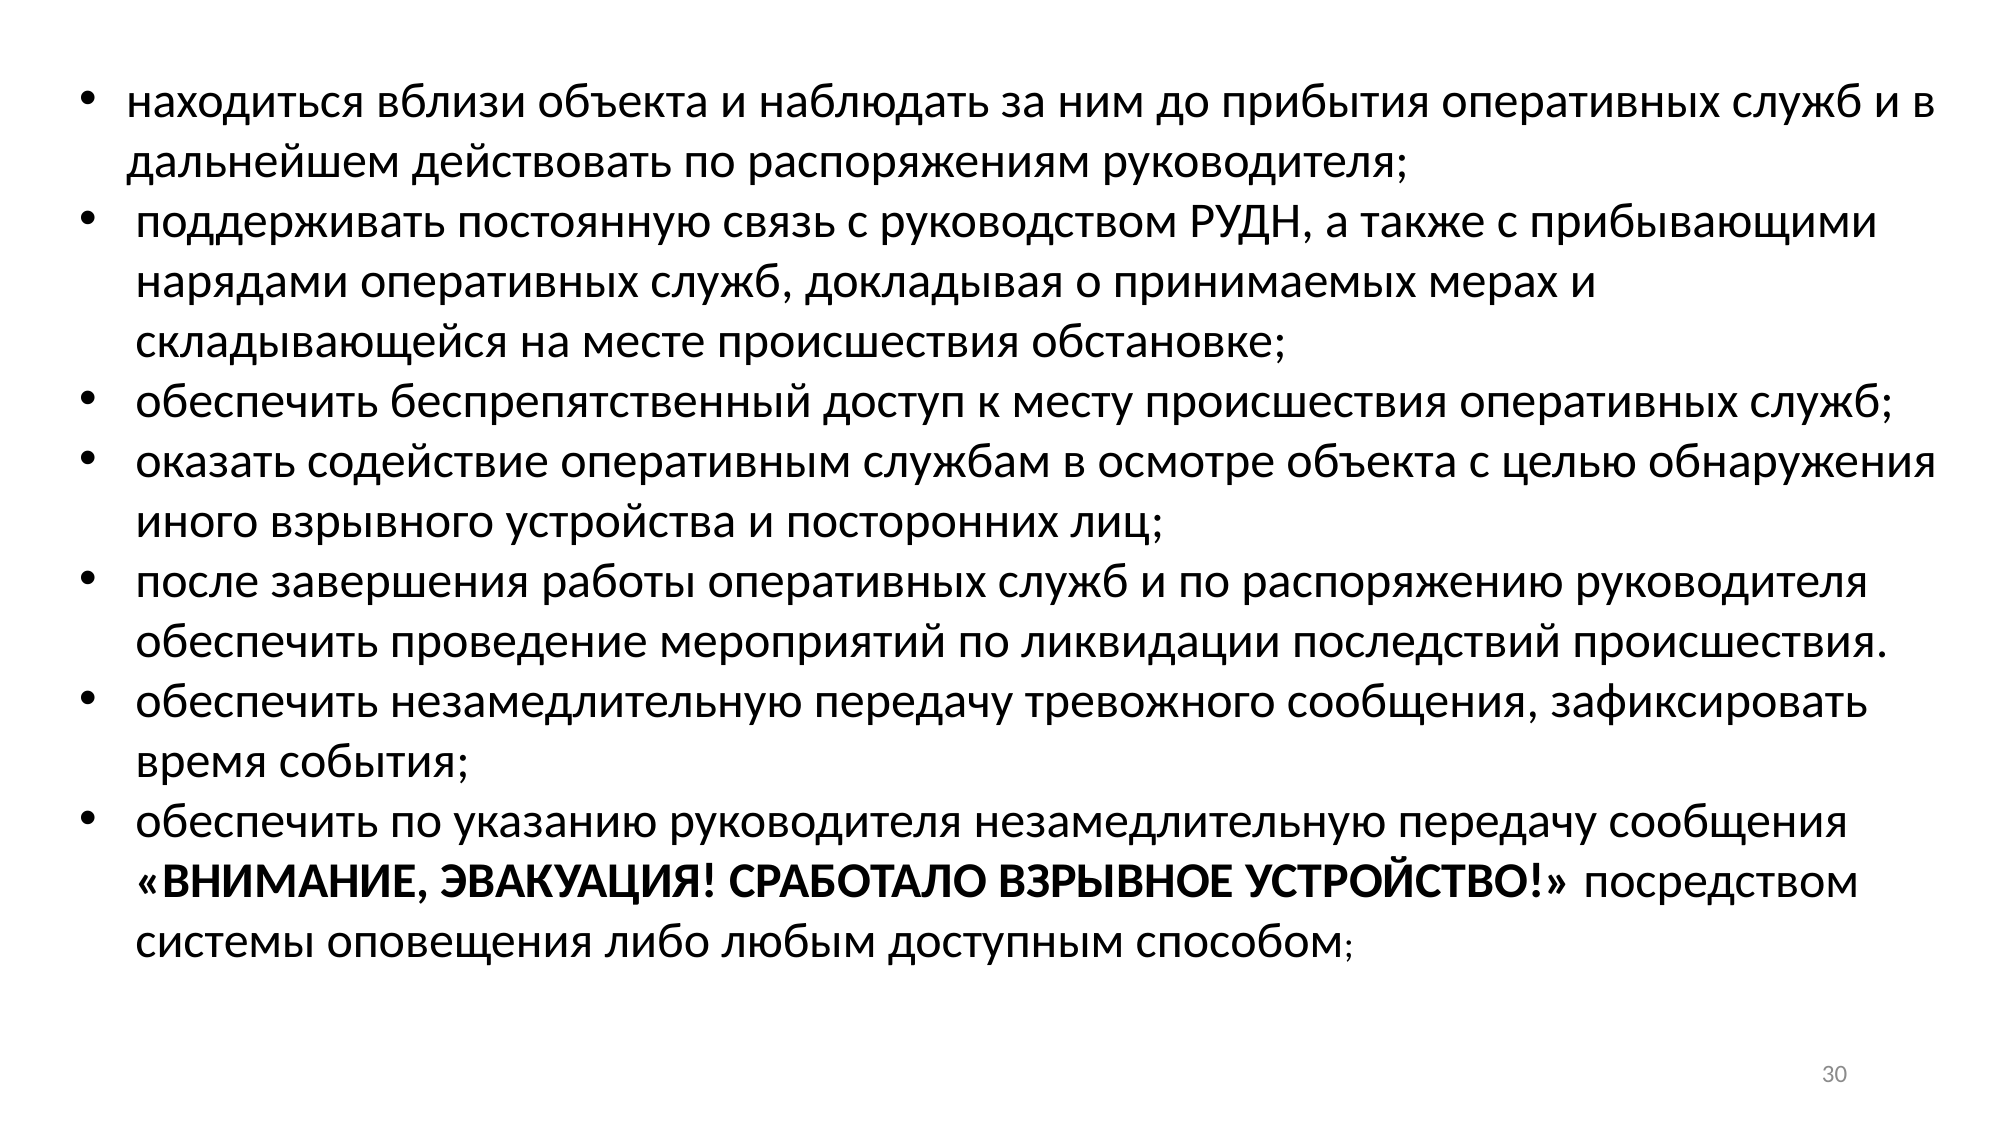

находиться вблизи объекта и наблюдать за ним до прибытия оперативных служб и в дальнейшем действовать по распоряжениям руководителя;
поддерживать постоянную связь с руководством РУДН, а также с прибывающими нарядами оперативных служб, докладывая о принимаемых мерах и складывающейся на месте происшествия обстановке;
обеспечить беспрепятственный доступ к месту происшествия оперативных служб;
оказать содействие оперативным службам в осмотре объекта с целью обнаружения иного взрывного устройства и посторонних лиц;
после завершения работы оперативных служб и по распоряжению руководителя обеспечить проведение мероприятий по ликвидации последствий происшествия.
обеспечить незамедлительную передачу тревожного сообщения, зафиксировать время события;
обеспечить по указанию руководителя незамедлительную передачу сообщения «ВНИМАНИЕ, ЭВАКУАЦИЯ! СРАБОТАЛО ВЗРЫВНОЕ УСТРОЙСТВО!» посредством системы оповещения либо любым доступным способом;
30